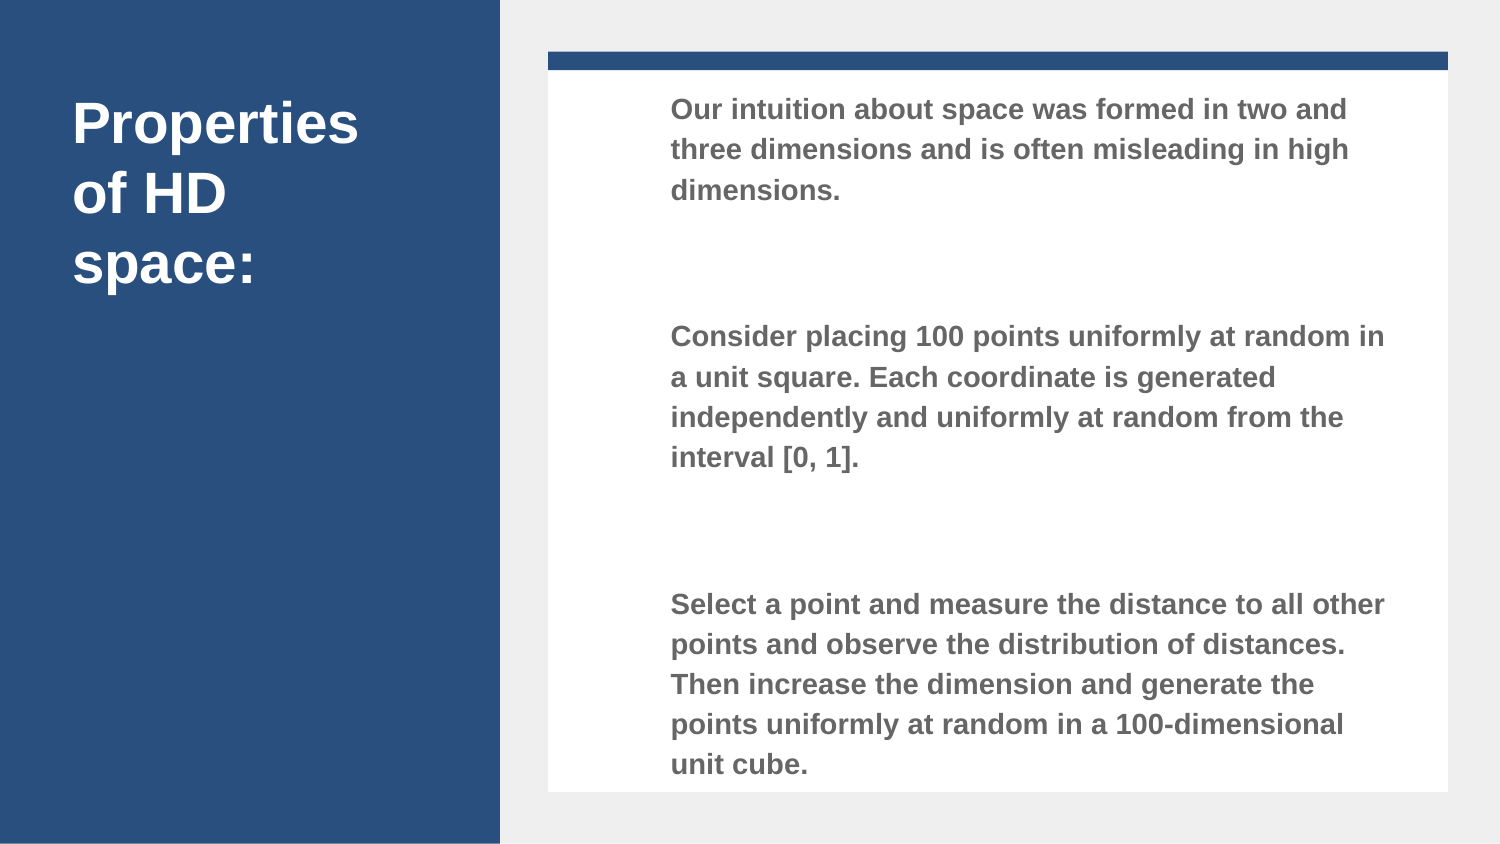

# Properties of HD space:

Our intuition about space was formed in two and three dimensions and is often misleading in high dimensions.

Consider placing 100 points uniformly at random in a unit square. Each coordinate is generated independently and uniformly at random from the interval [0, 1].

Select a point and measure the distance to all other points and observe the distribution of distances. Then increase the dimension and generate the points uniformly at random in a 100-dimensional unit cube.